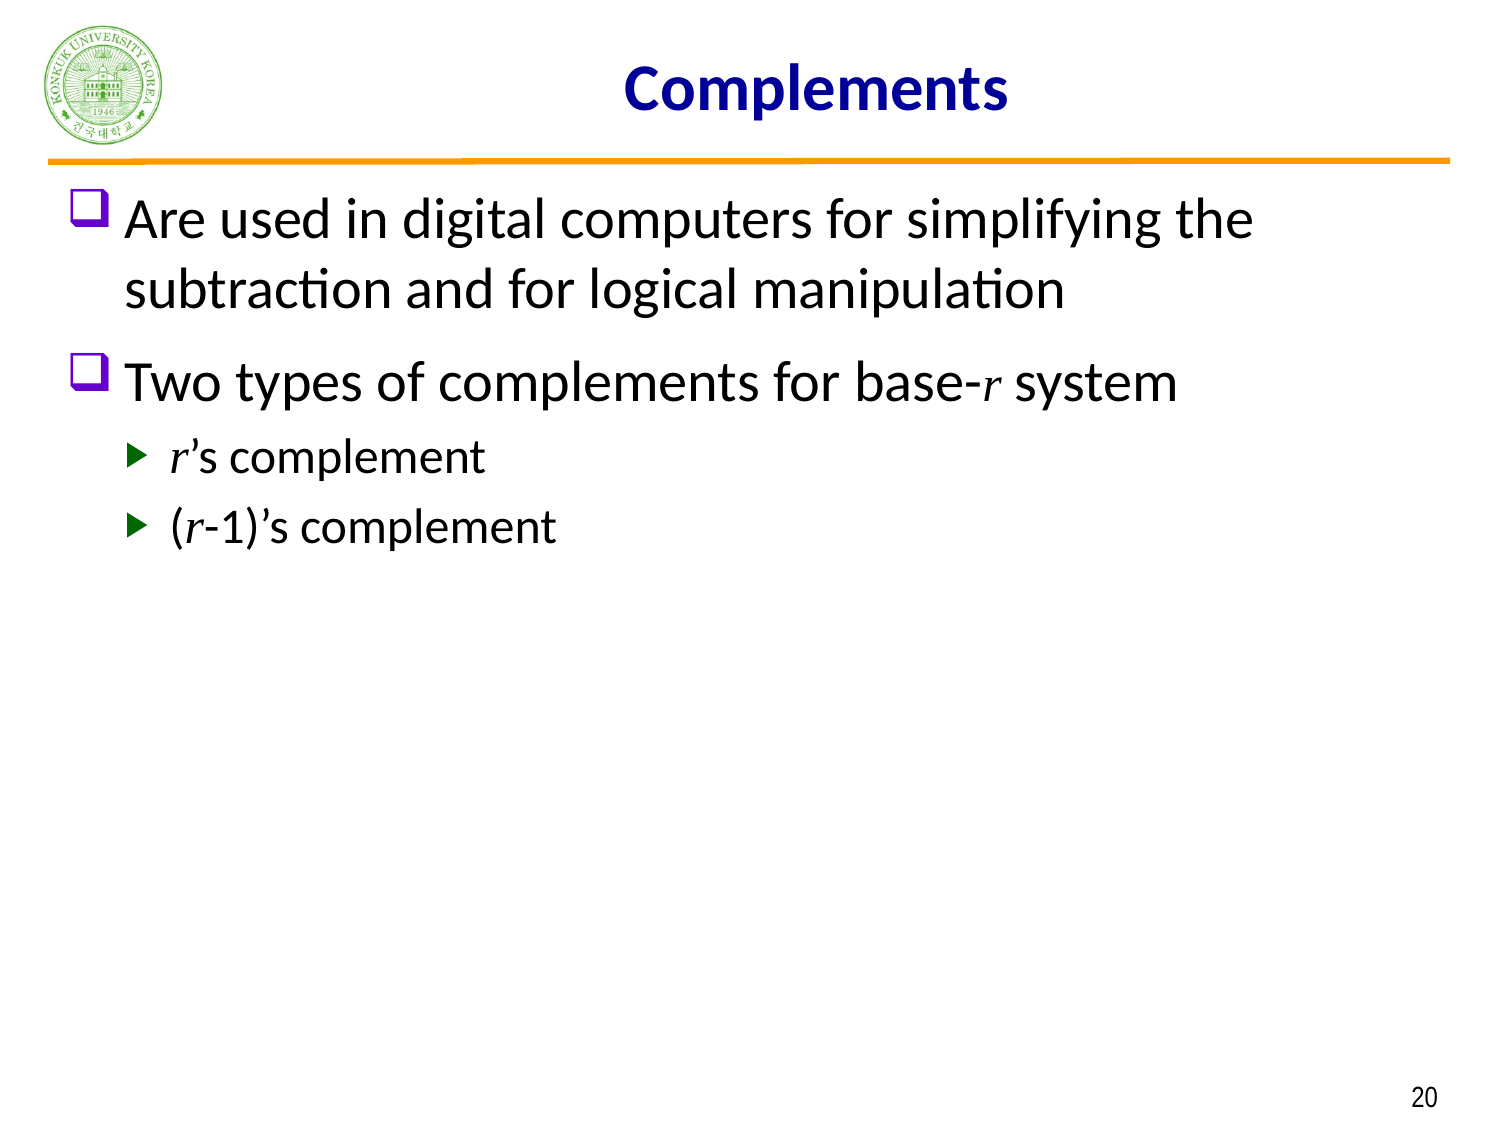

# Complements
Are used in digital computers for simplifying the subtraction and for logical manipulation
Two types of complements for base-r system
r’s complement
(r-1)’s complement
 20